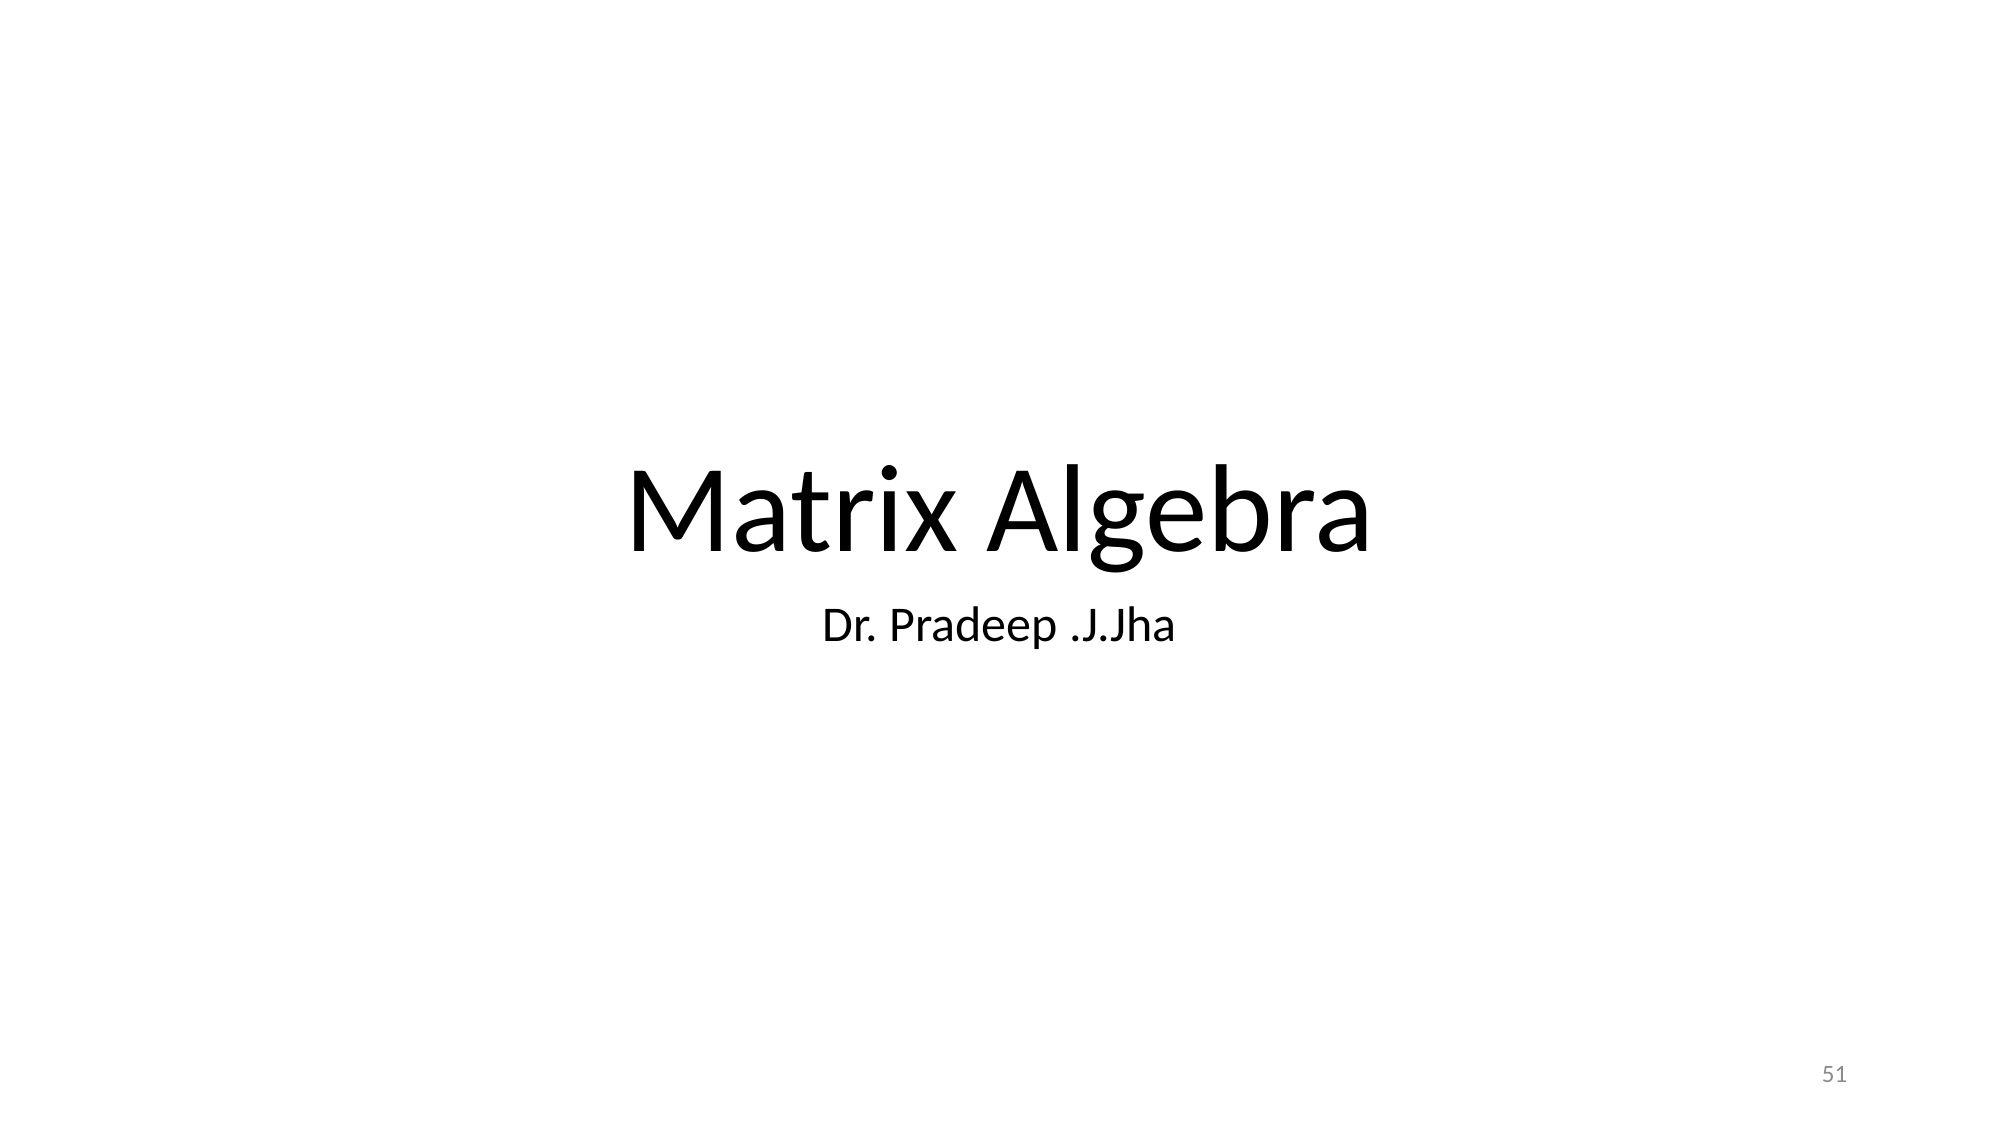

# Matrix Algebra
Dr. Pradeep .J.Jha
51